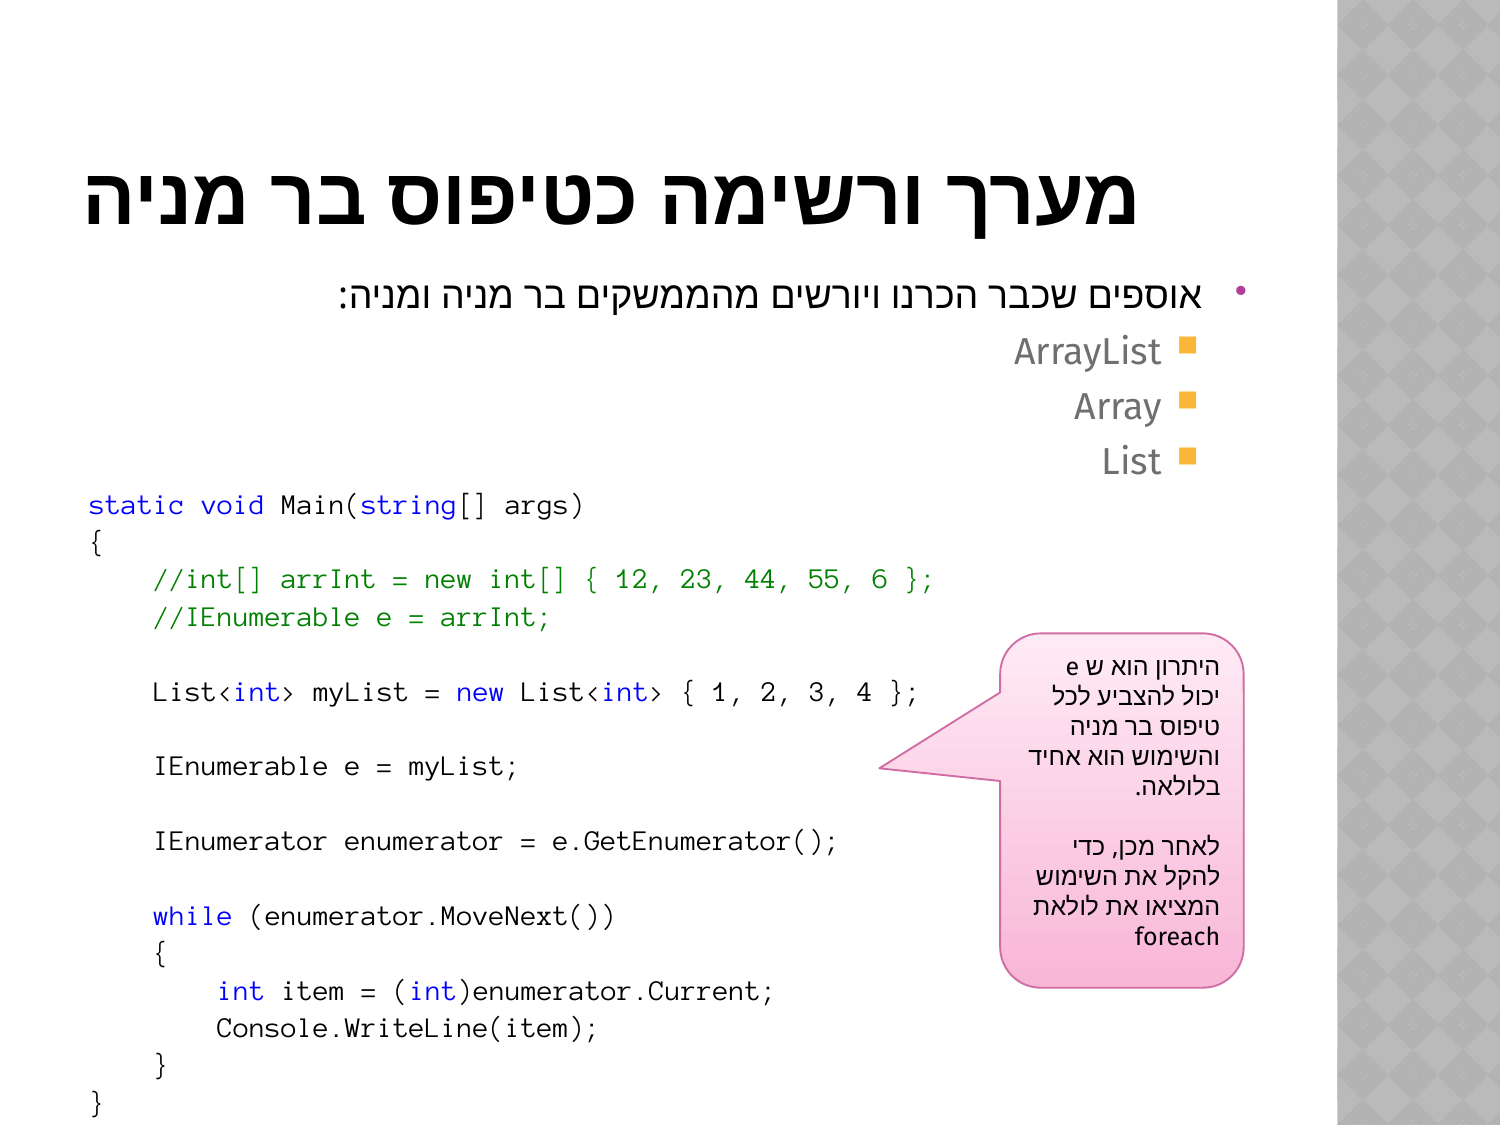

# מערך ורשימה כטיפוס בר מניה
אוספים שכבר הכרנו ויורשים מהממשקים בר מניה ומניה:
ArrayList
Array
List
static void Main(string[] args)
{
    //int[] arrInt = new int[] { 12, 23, 44, 55, 6 };
    //IEnumerable e = arrInt;

    List<int> myList = new List<int> { 1, 2, 3, 4 };

    IEnumerable e = myList;

    IEnumerator enumerator = e.GetEnumerator();

    while (enumerator.MoveNext())
    {
        int item = (int)enumerator.Current;
        Console.WriteLine(item);
    }
}
היתרון הוא ש e יכול להצביע לכל טיפוס בר מניה והשימוש הוא אחיד בלולאה.

לאחר מכן, כדי להקל את השימוש המציאו את לולאת foreach